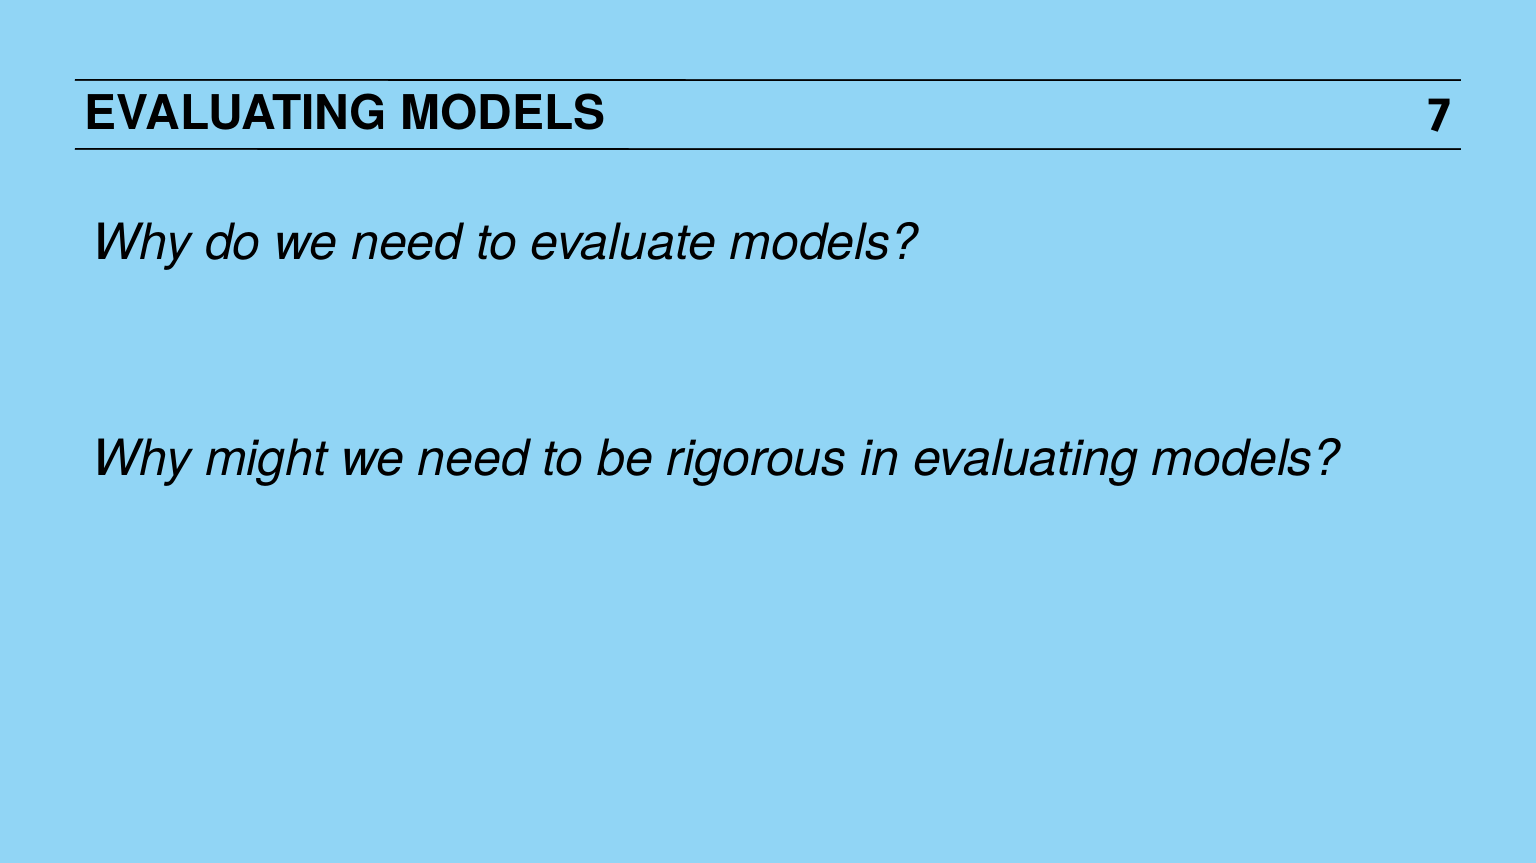

# EVALUATING MODELS
7

Why do we need to evaluate models?

Why might we need to be rigorous in evaluating models?